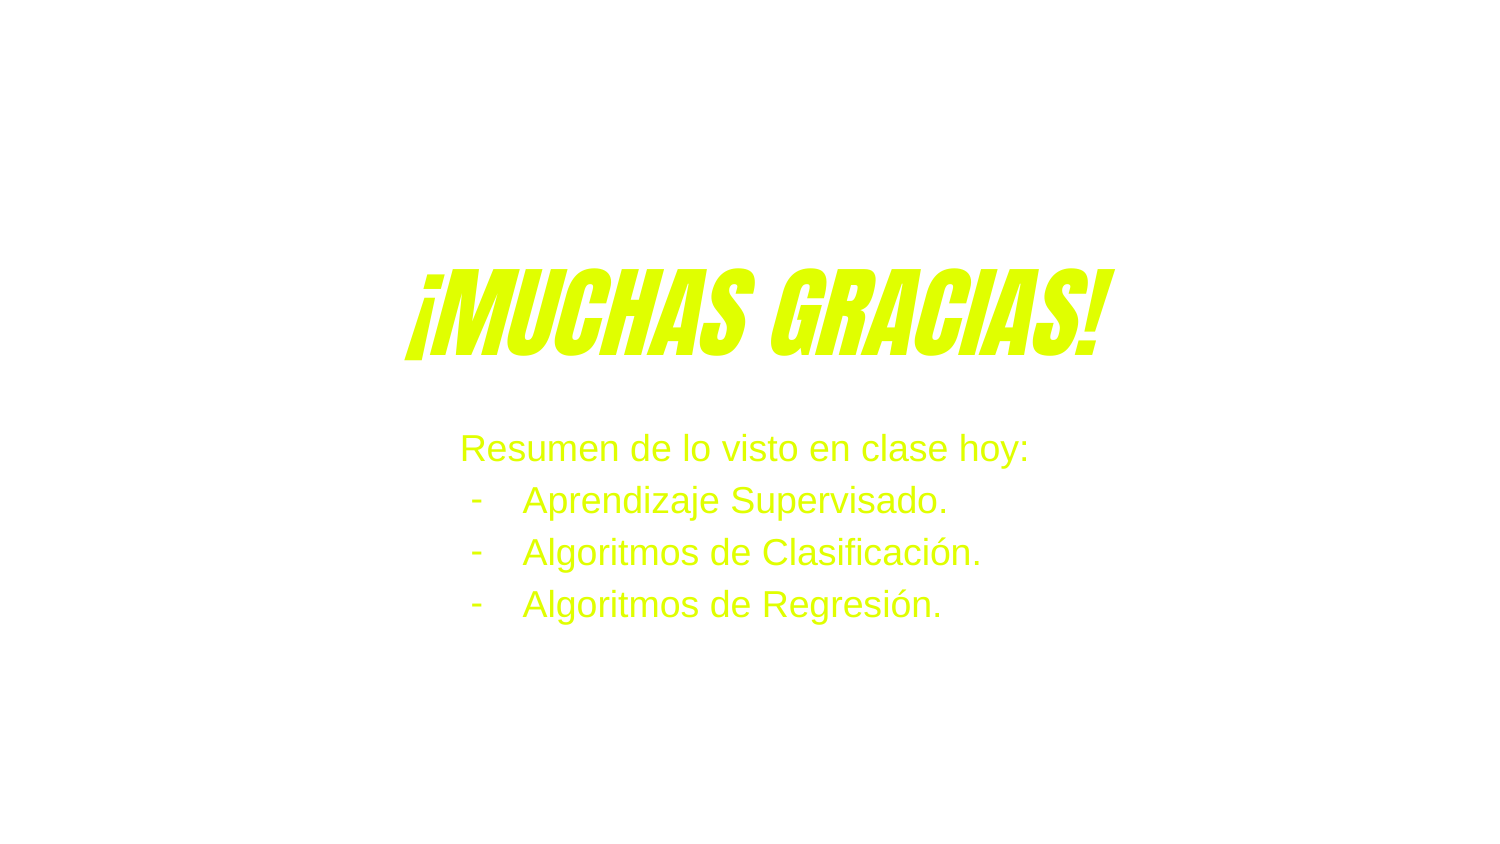

¡MUCHAS GRACIAS!
Resumen de lo visto en clase hoy:
Aprendizaje Supervisado.
Algoritmos de Clasificación.
Algoritmos de Regresión.